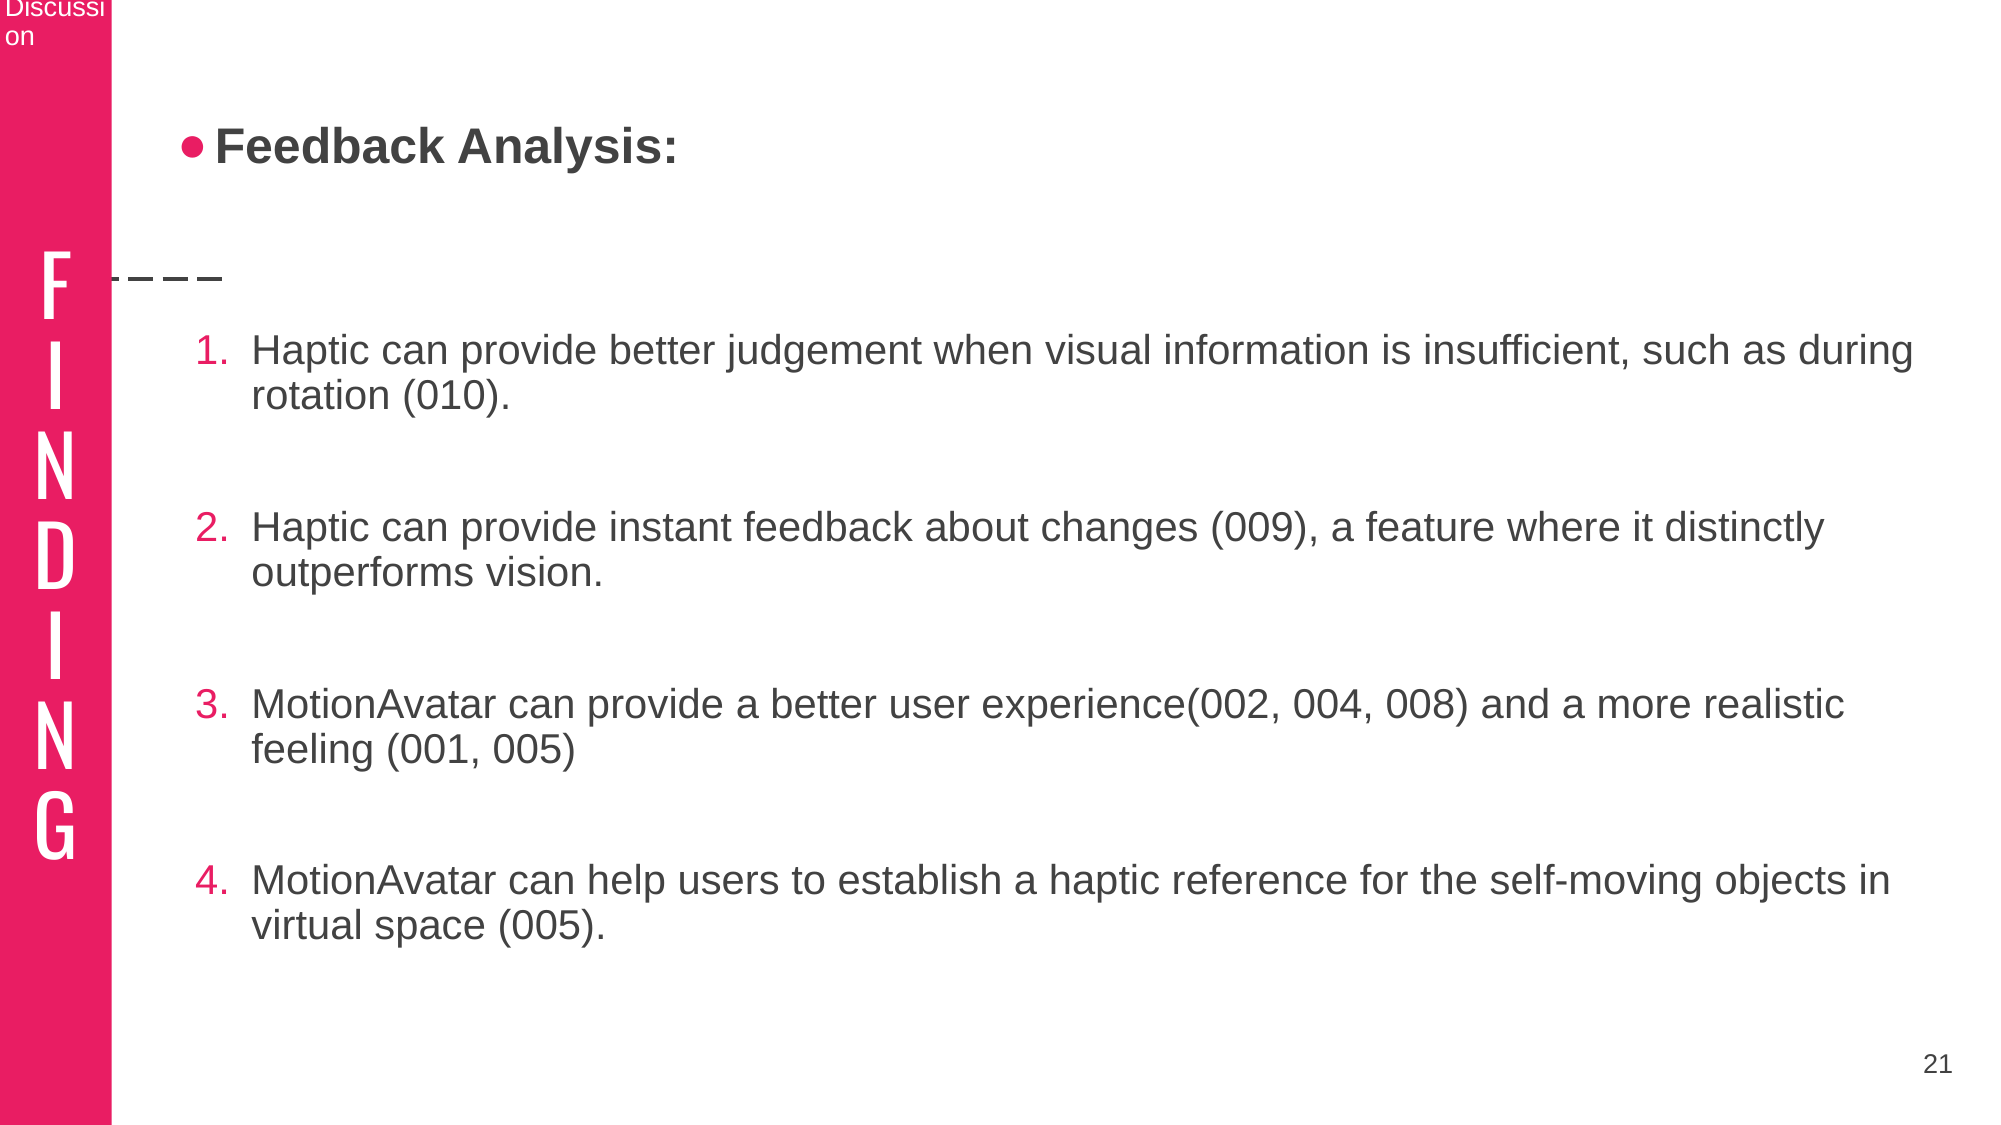

Discussion
Feedback Analysis:
# FINDING
Haptic can provide better judgement when visual information is insufficient, such as during rotation (010).

Haptic can provide instant feedback about changes (009), a feature where it distinctly outperforms vision.

MotionAvatar can provide a better user experience(002, 004, 008) and a more realistic feeling (001, 005)

MotionAvatar can help users to establish a haptic reference for the self-moving objects in virtual space (005).
21